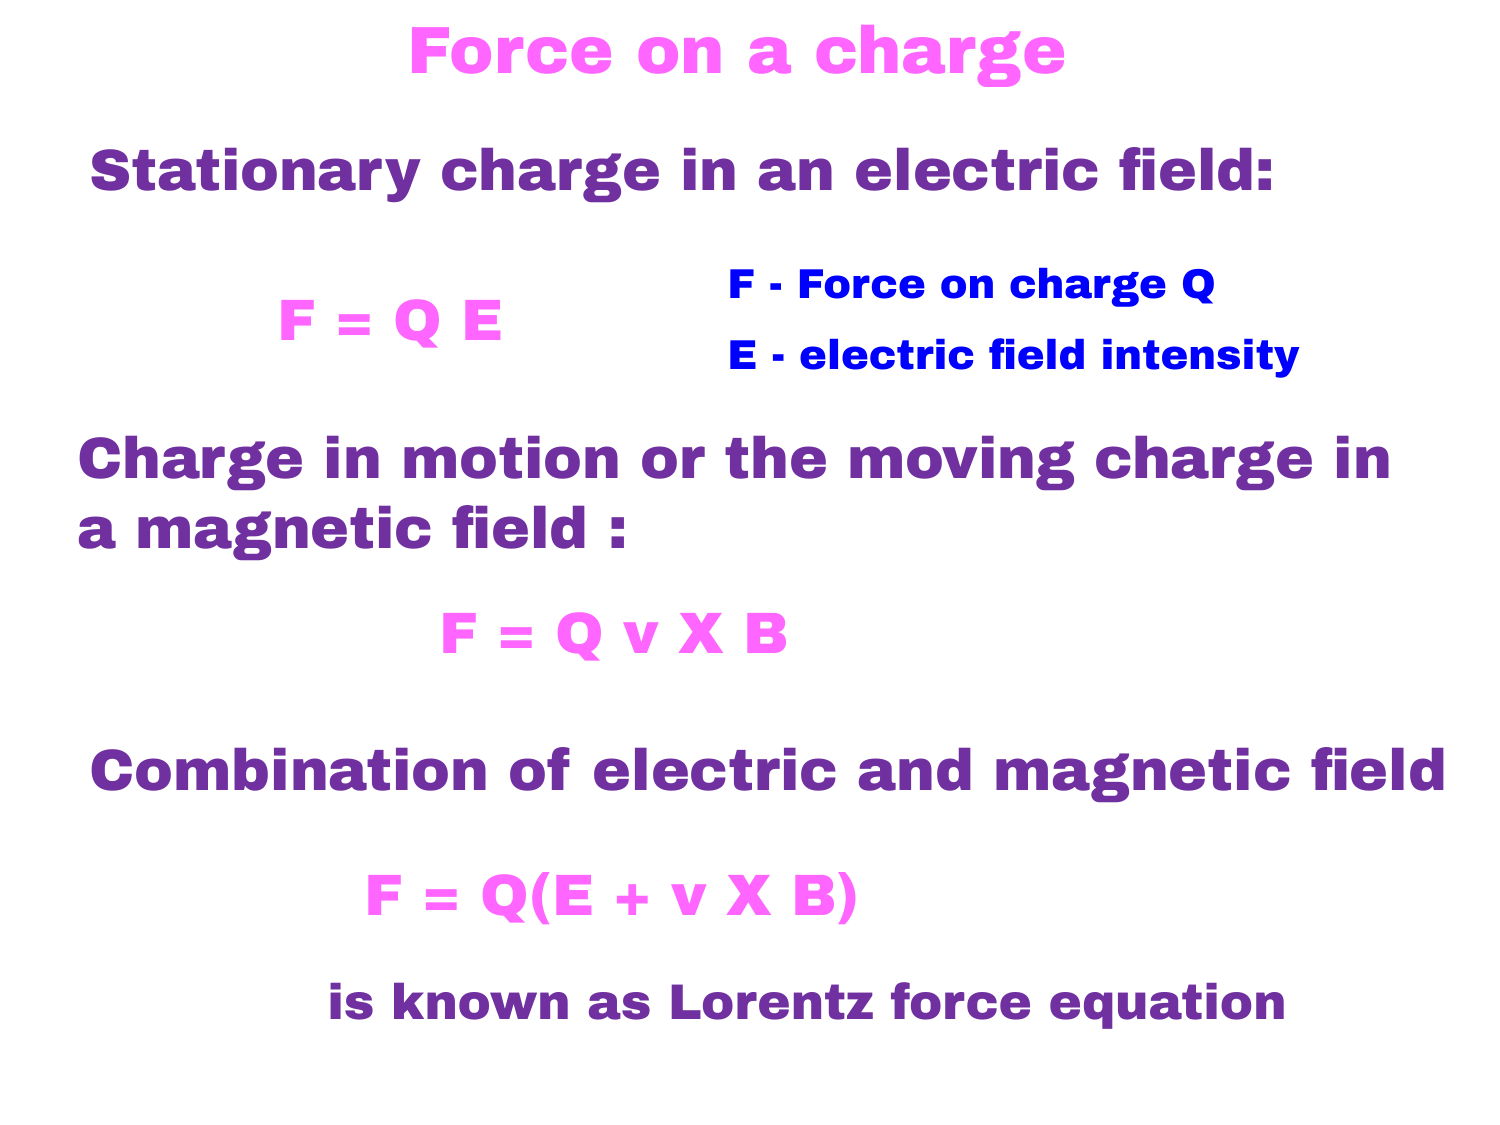

Force on a charge
Stationary charge in an electric field:
F - Force on charge Q
E - electric field intensity
F = Q E
Charge in motion or the moving charge in a magnetic field :
F = Q v X B
Combination of electric and magnetic field
F = Q(E + v X B)
is known as Lorentz force equation